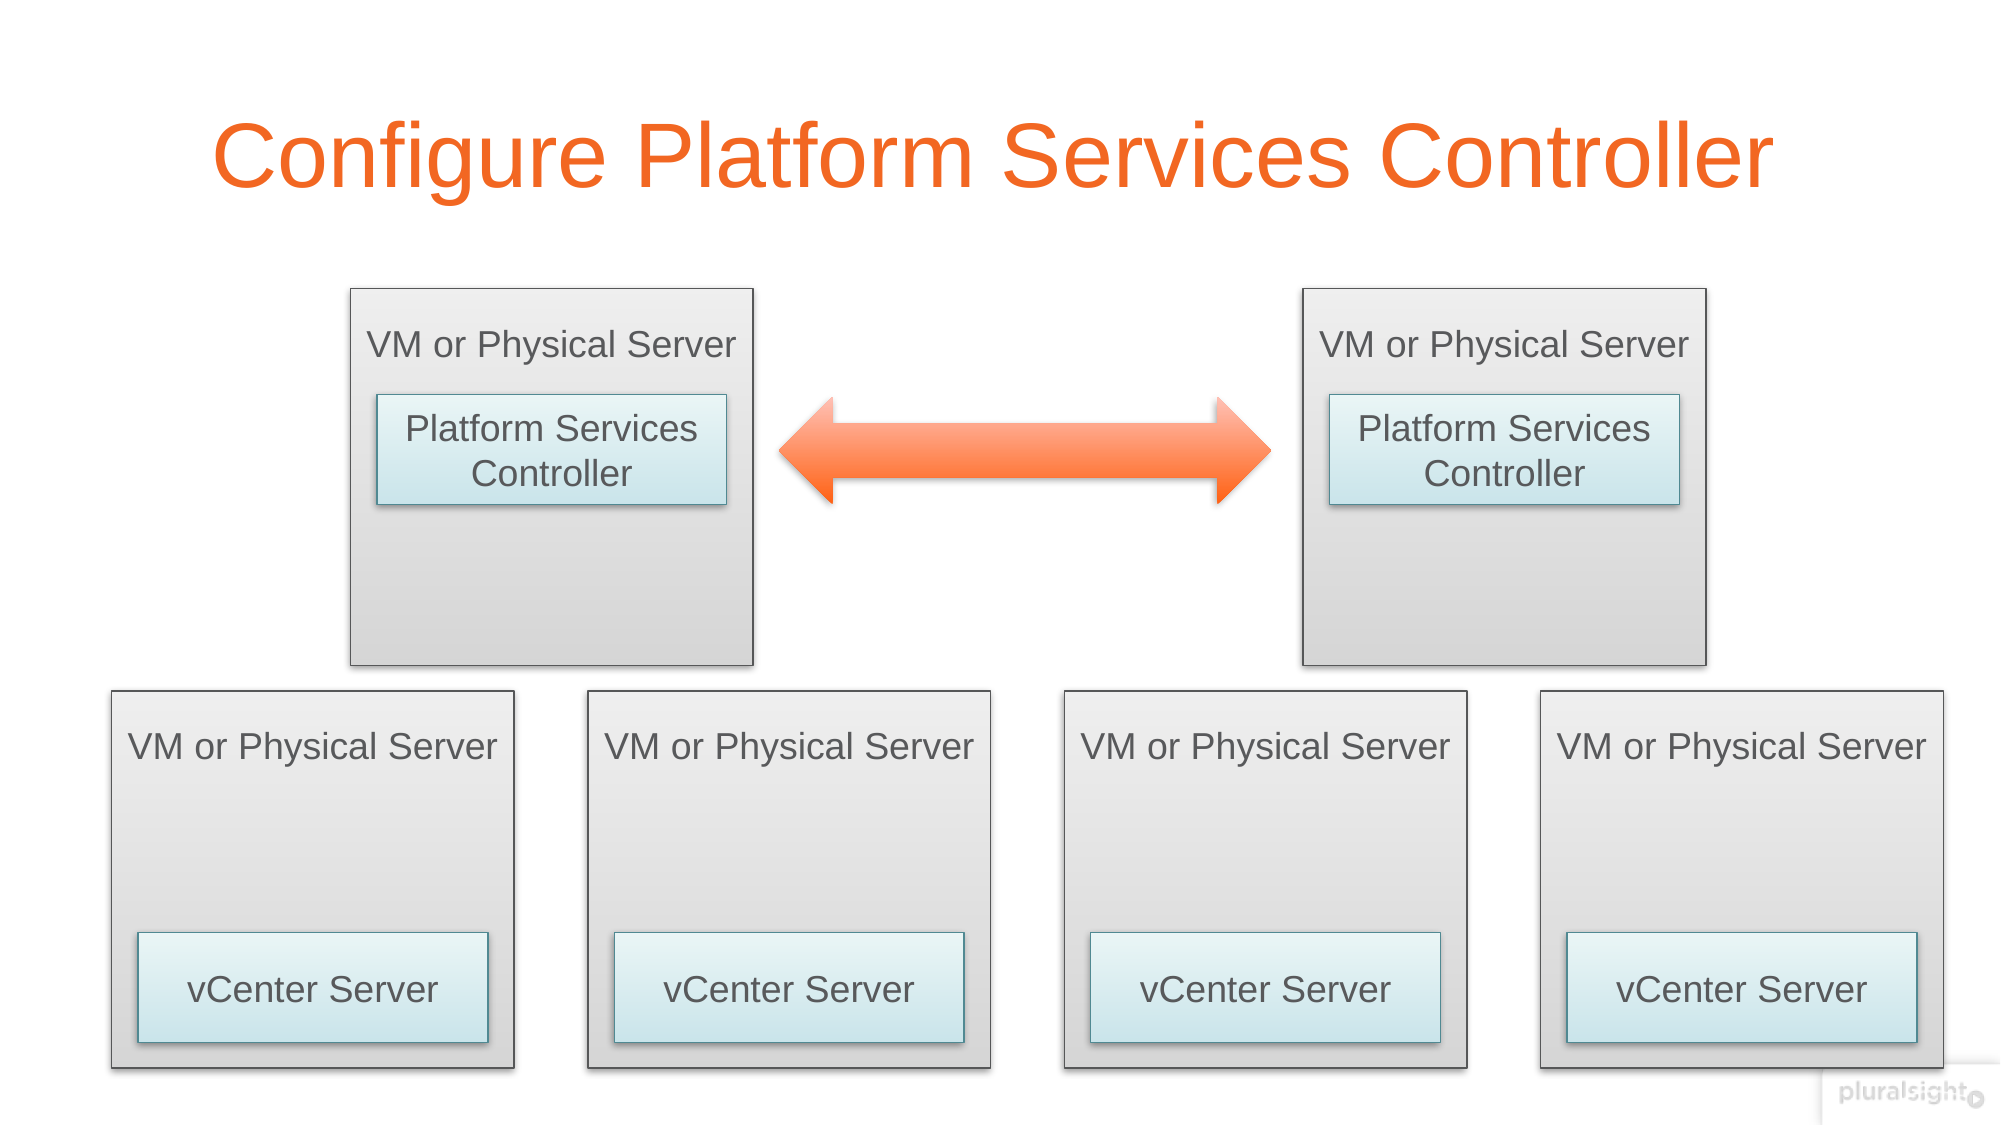

# Configure Platform Services Controller
VM or Physical Server

VM or Physical Server

Platform Services Controller
Platform Services Controller

VM or Physical Server

VM or Physical Server

VM or Physical Server

VM or Physical Server

vCenter Server
vCenter Server
vCenter Server
vCenter Server